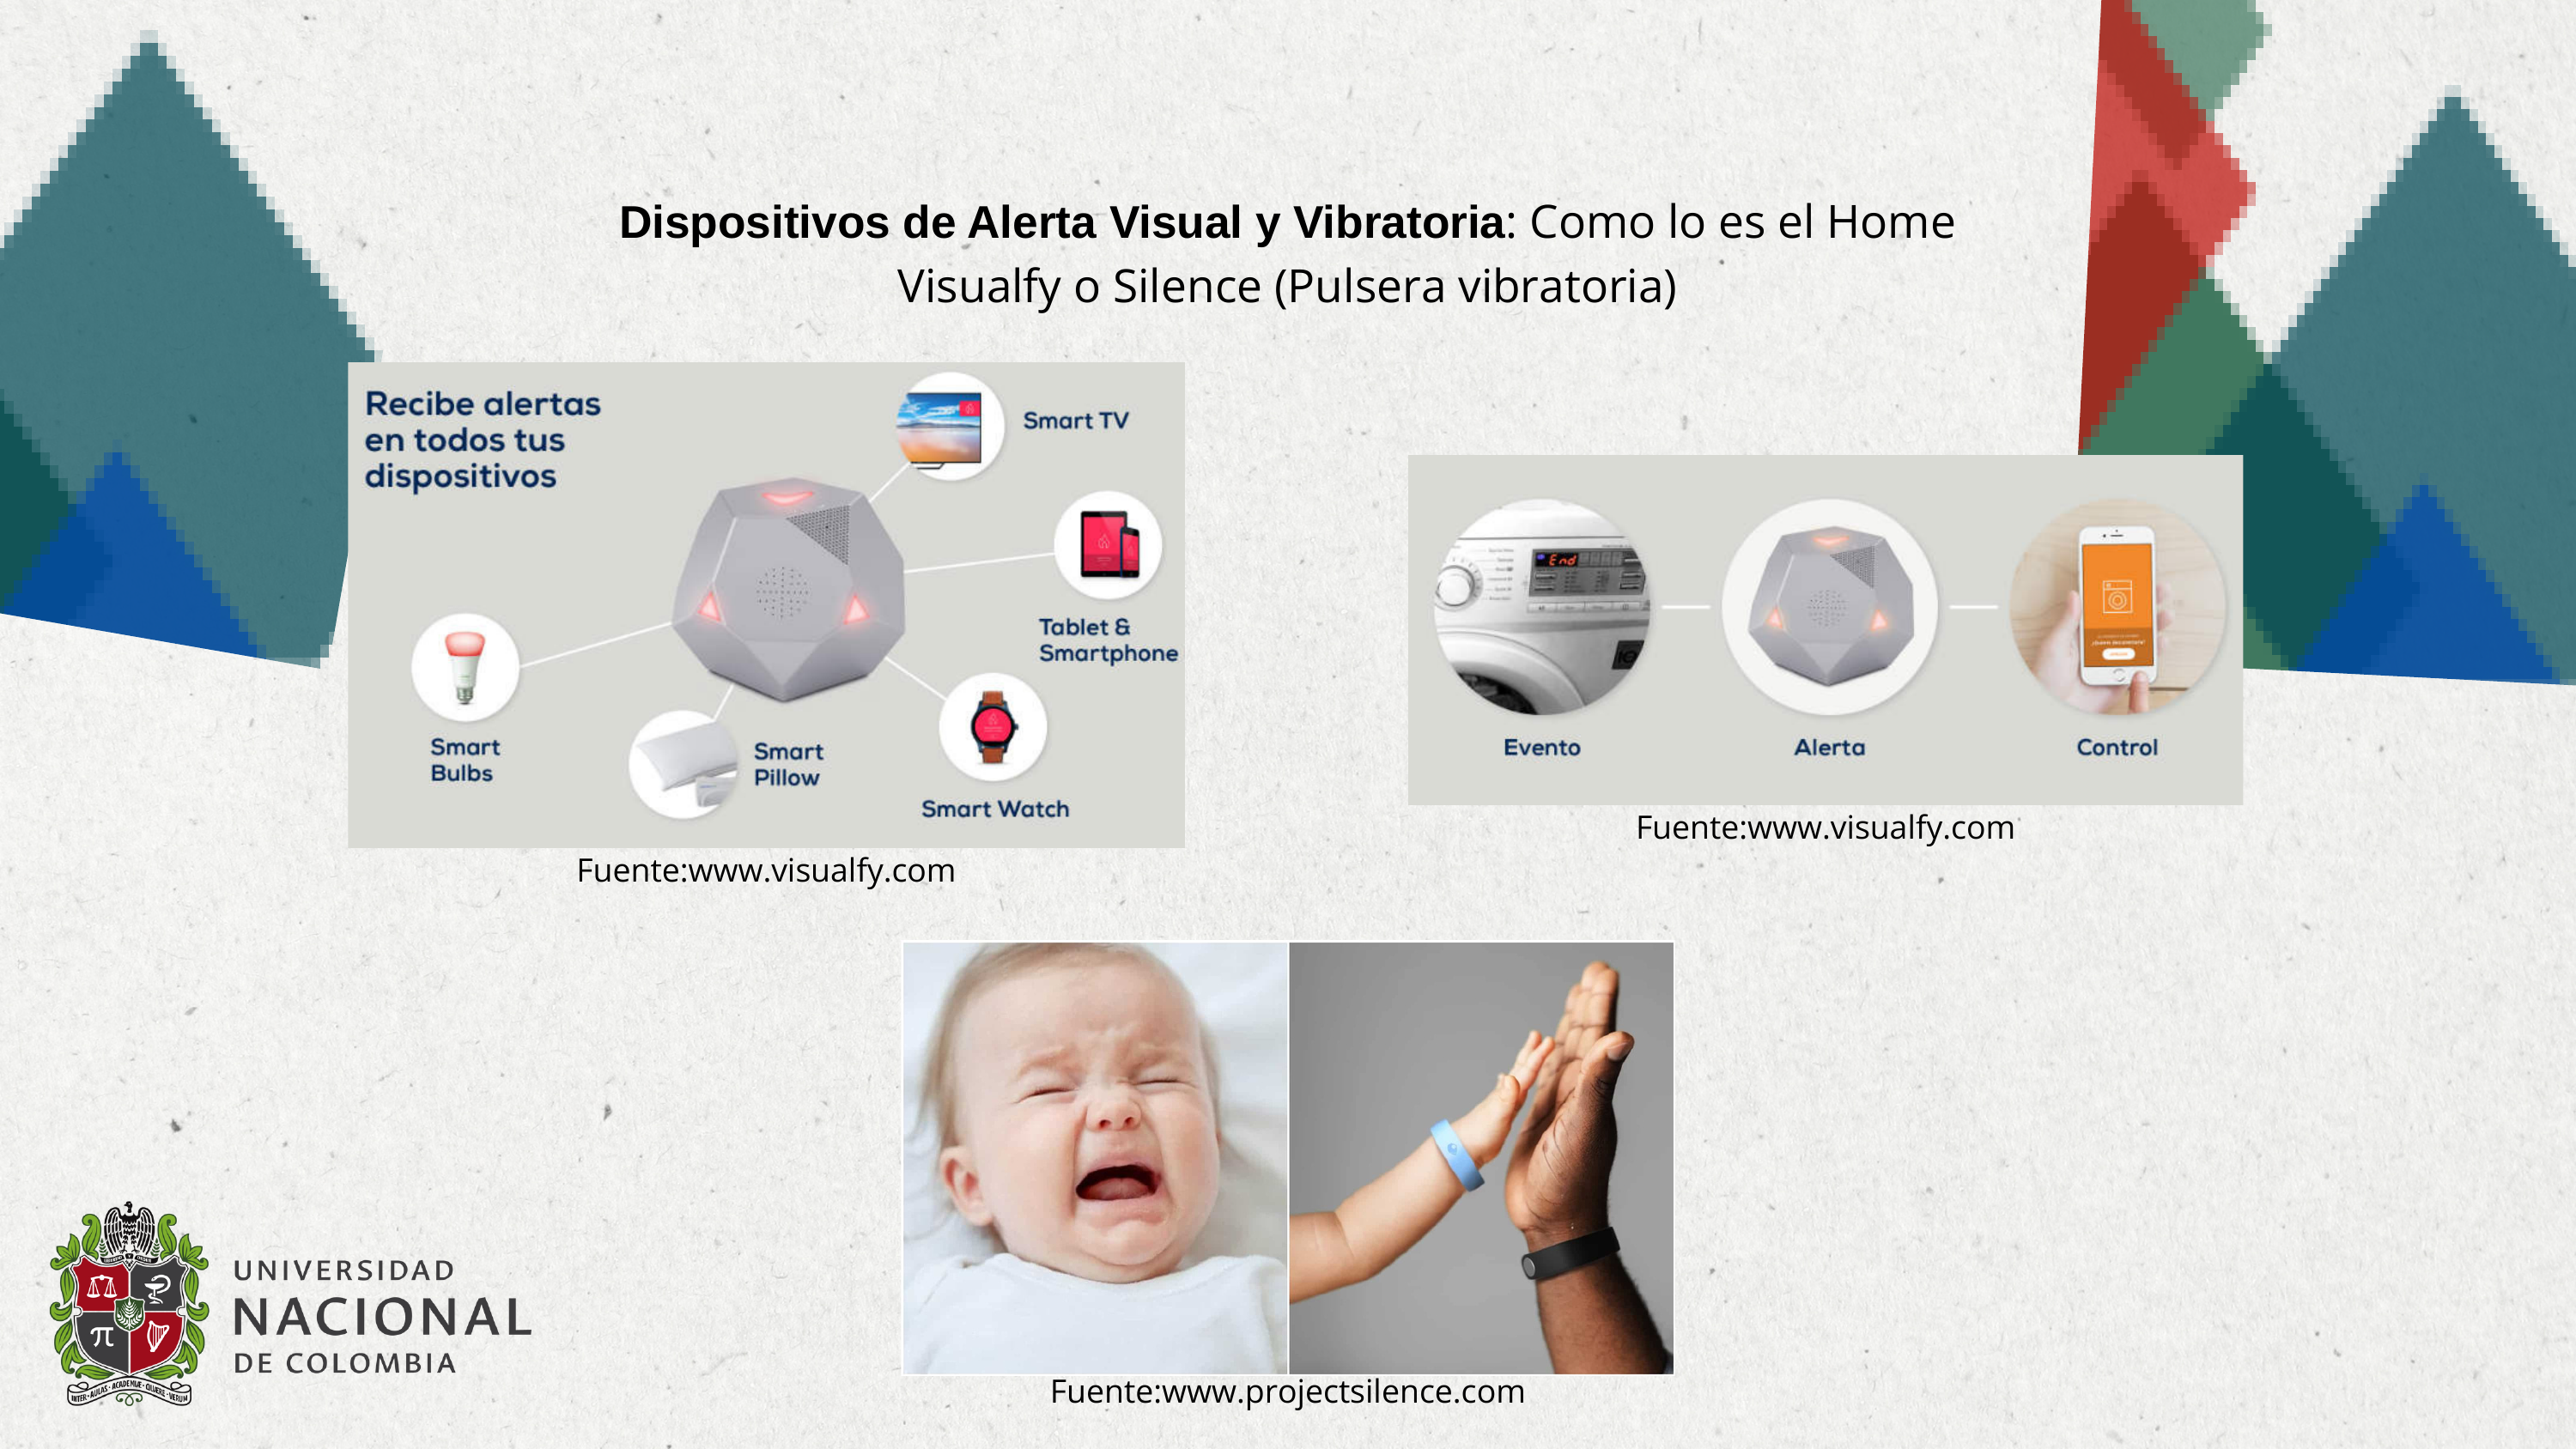

Dispositivos de Alerta Visual y Vibratoria: Como lo es el Home Visualfy o Silence (Pulsera vibratoria)

Fuente:www.visualfy.com
Fuente:www.visualfy.com

Fuente:www.projectsilence.com